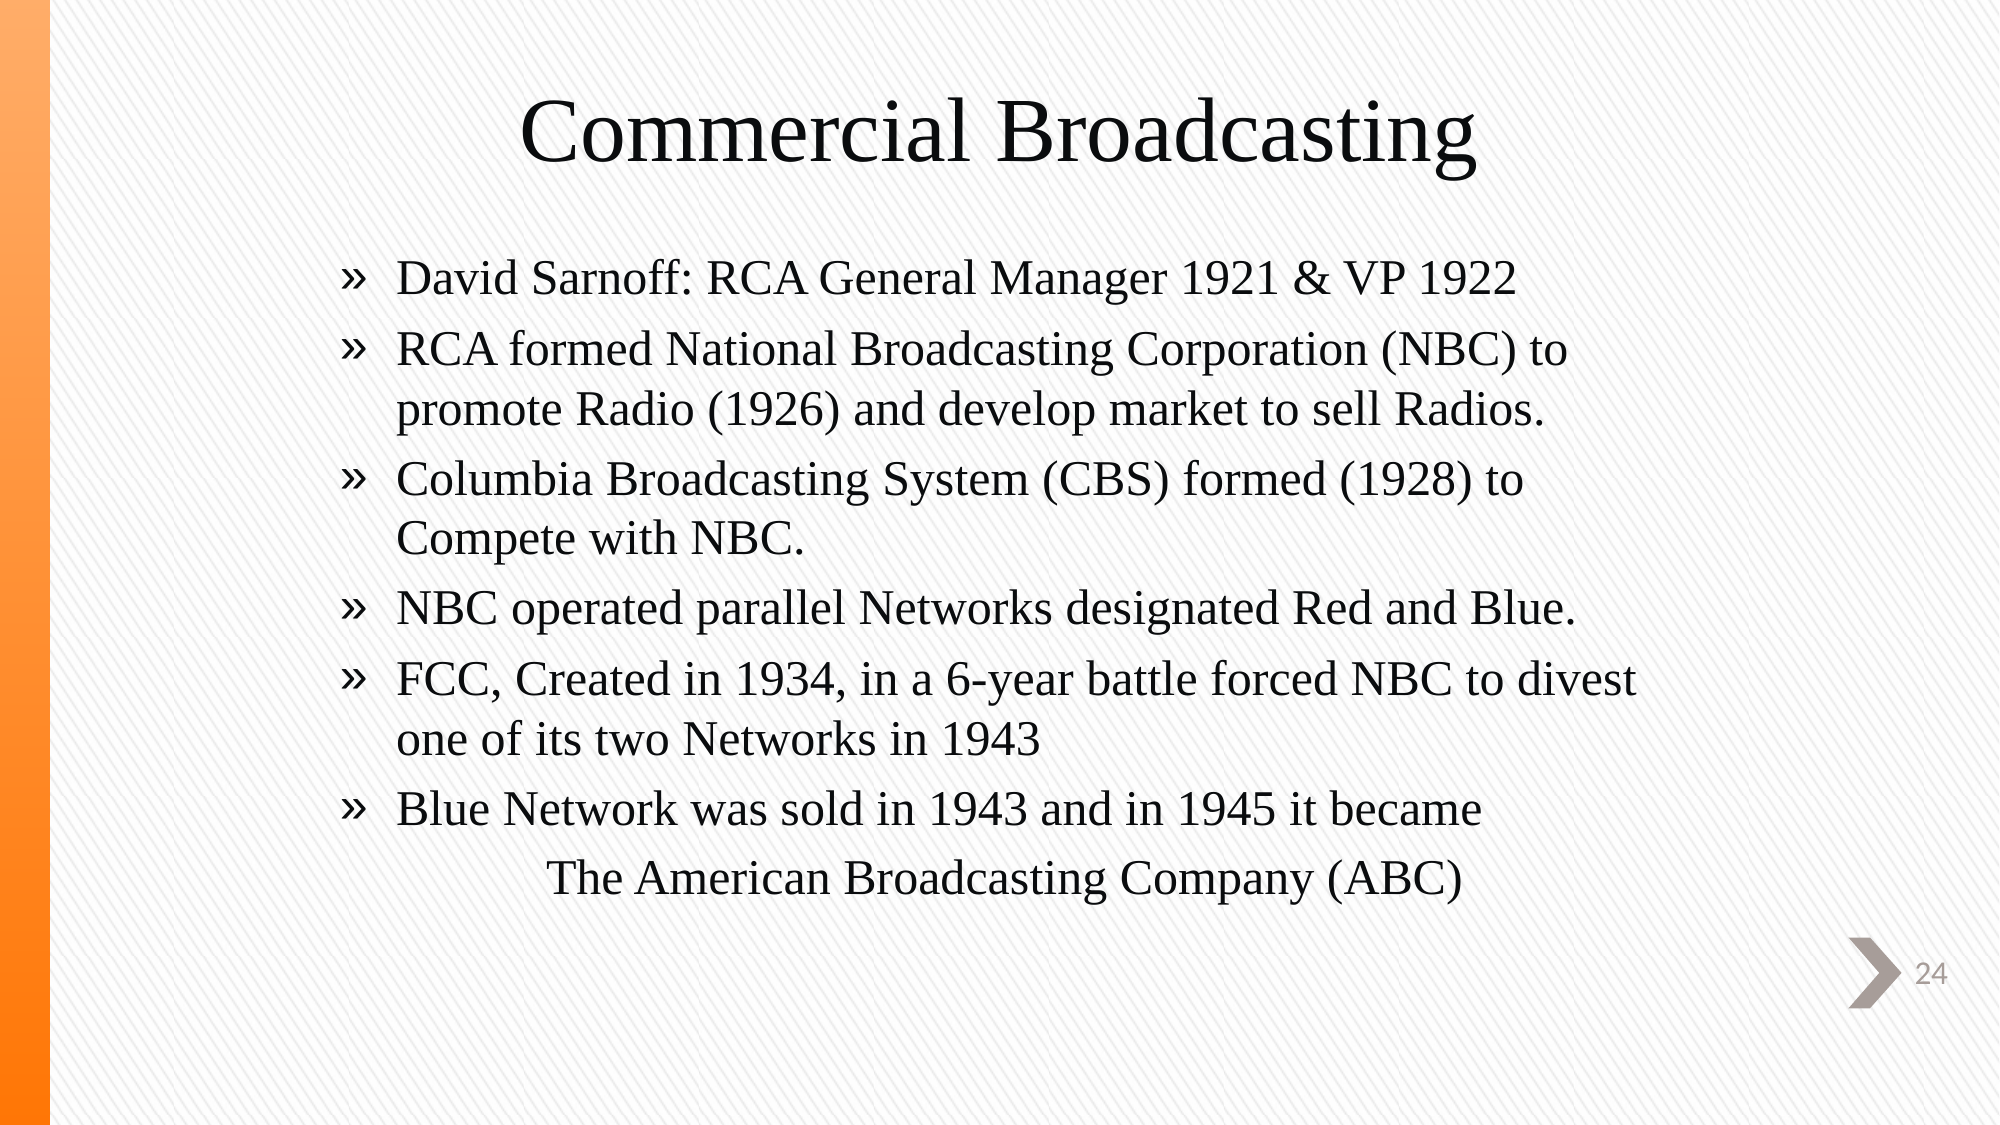

# Commercial Broadcasting
David Sarnoff: RCA General Manager 1921 & VP 1922
RCA formed National Broadcasting Corporation (NBC) to promote Radio (1926) and develop market to sell Radios.
Columbia Broadcasting System (CBS) formed (1928) to Compete with NBC.
NBC operated parallel Networks designated Red and Blue.
FCC, Created in 1934, in a 6-year battle forced NBC to divest one of its two Networks in 1943
Blue Network was sold in 1943 and in 1945 it became
		The American Broadcasting Company (ABC)
24